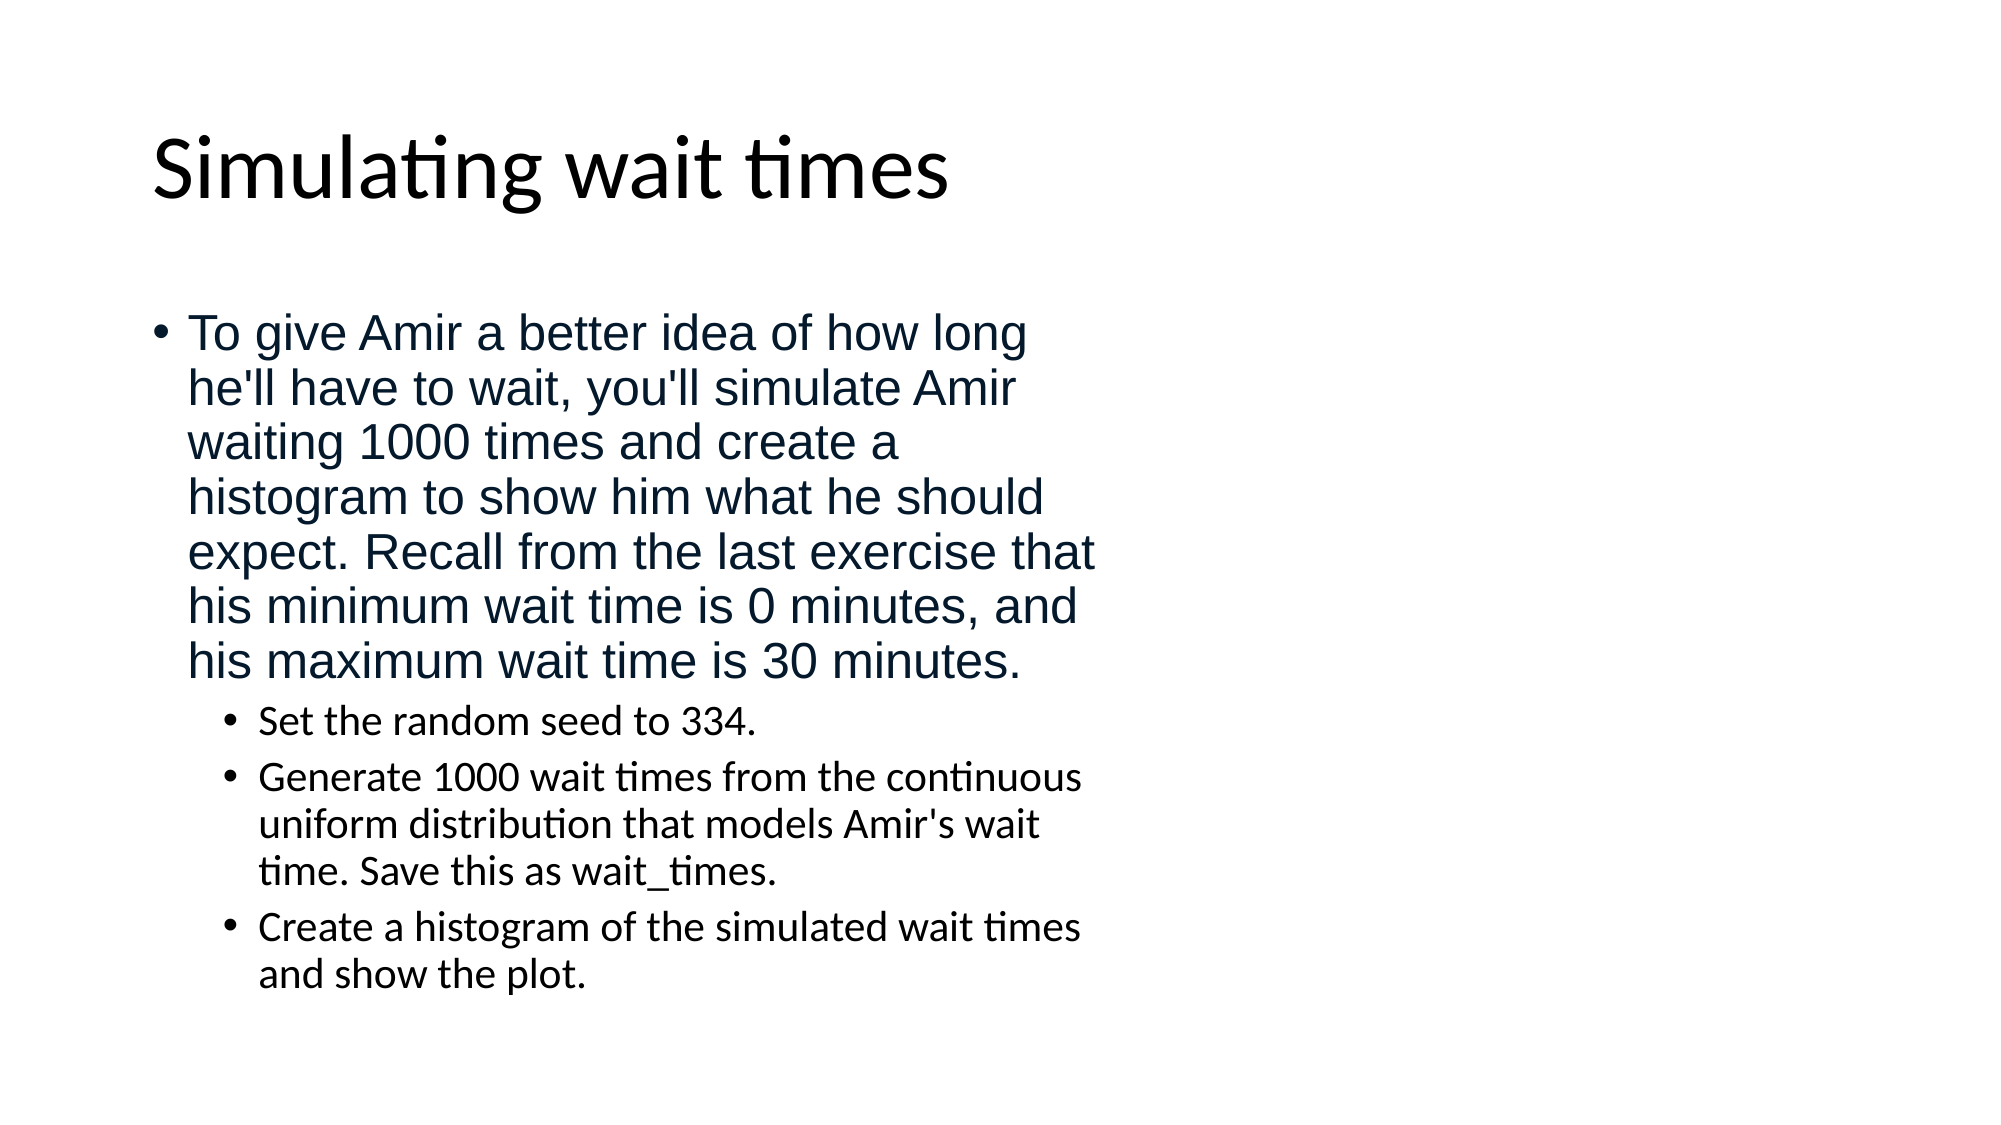

# Simulating wait times
To give Amir a better idea of how long he'll have to wait, you'll simulate Amir waiting 1000 times and create a histogram to show him what he should expect. Recall from the last exercise that his minimum wait time is 0 minutes, and his maximum wait time is 30 minutes.
Set the random seed to 334.
Generate 1000 wait times from the continuous uniform distribution that models Amir's wait time. Save this as wait_times.
Create a histogram of the simulated wait times and show the plot.
# Set random seed to 334
np.random.seed(334)

# Import uniform
from scipy.stats import uniform

# Generate 1000 wait times between 0 and 30 mins
wait_times = uniform.rvs(0, 30, size=1000)

# Create a histogram of simulated times and show plot
plt.hist(wait_times)
plt.show()